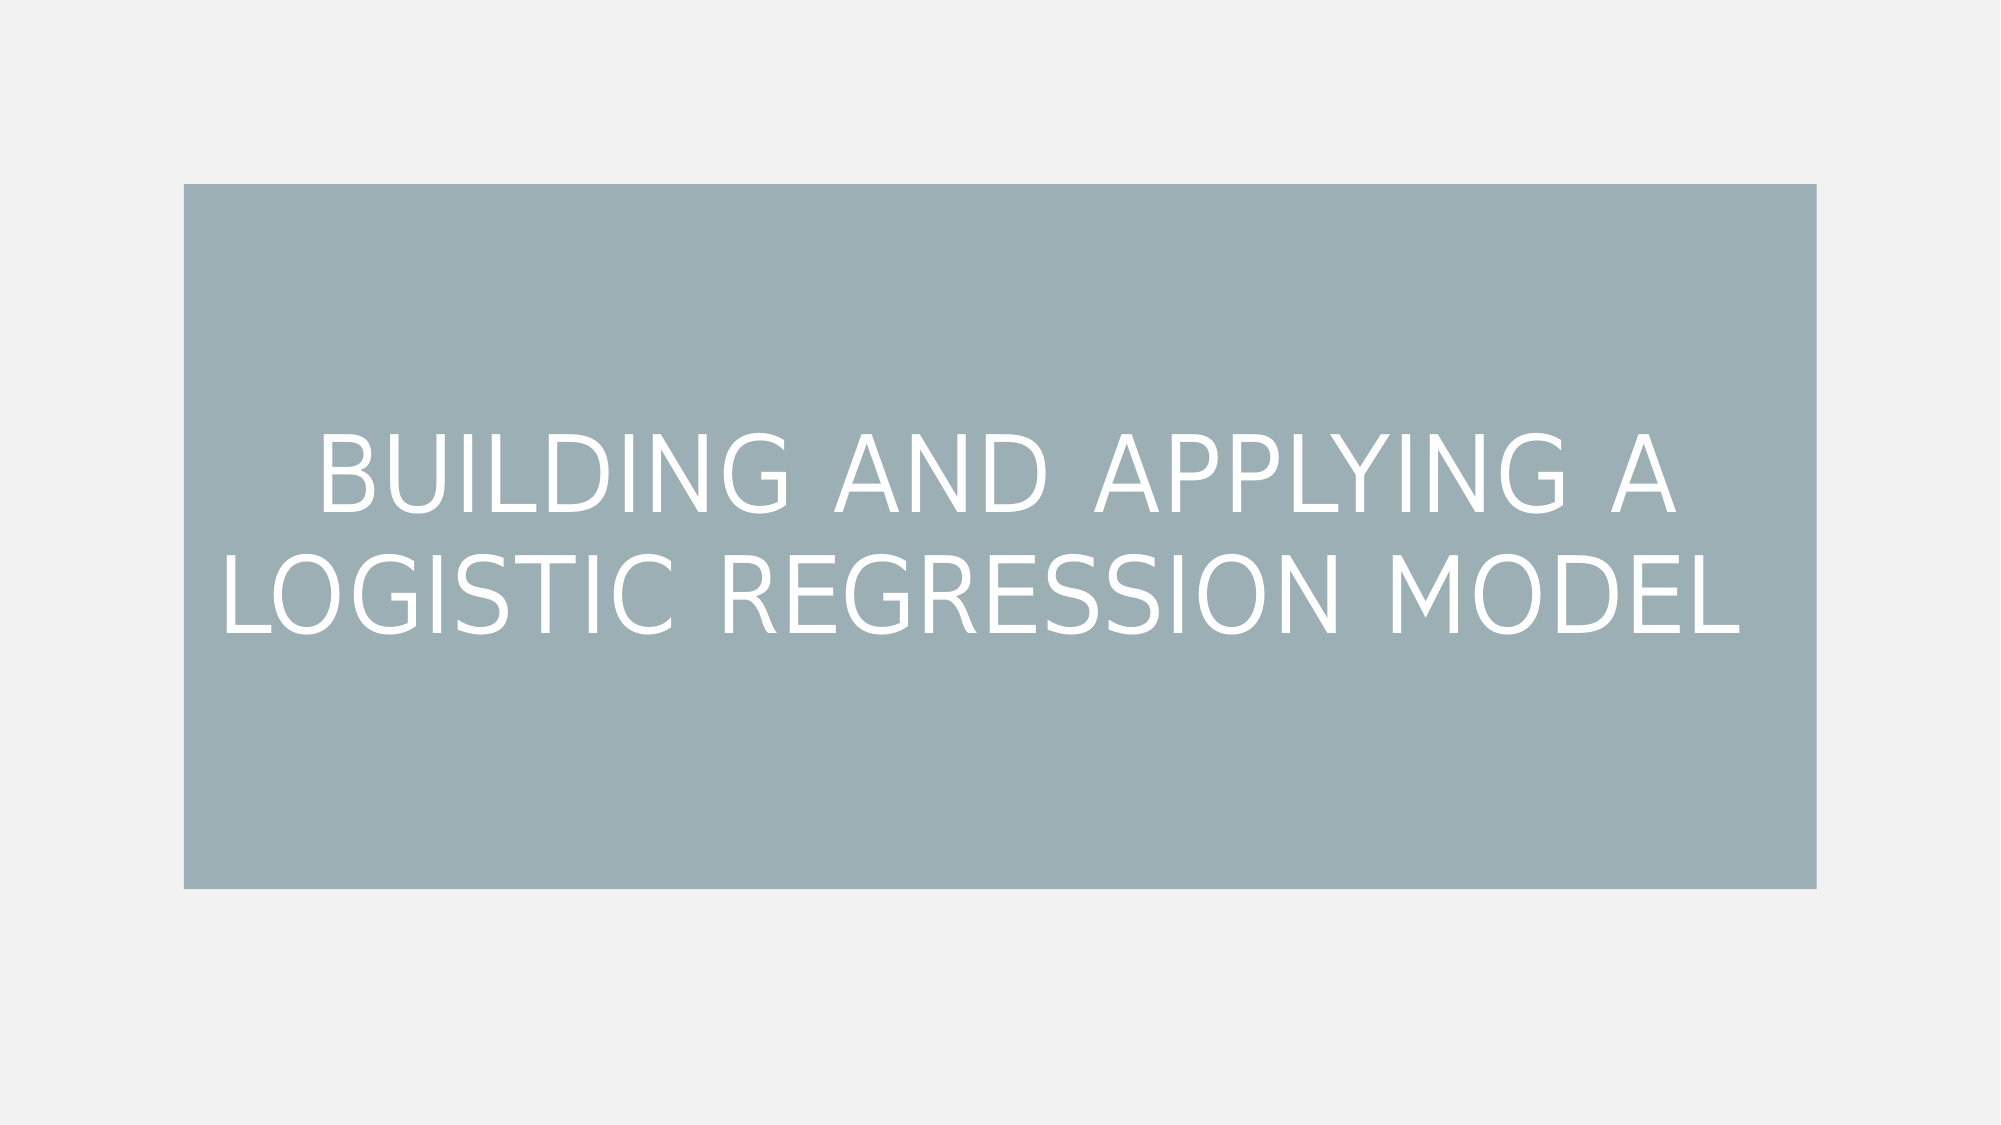

# Building and applying a logistic regression model